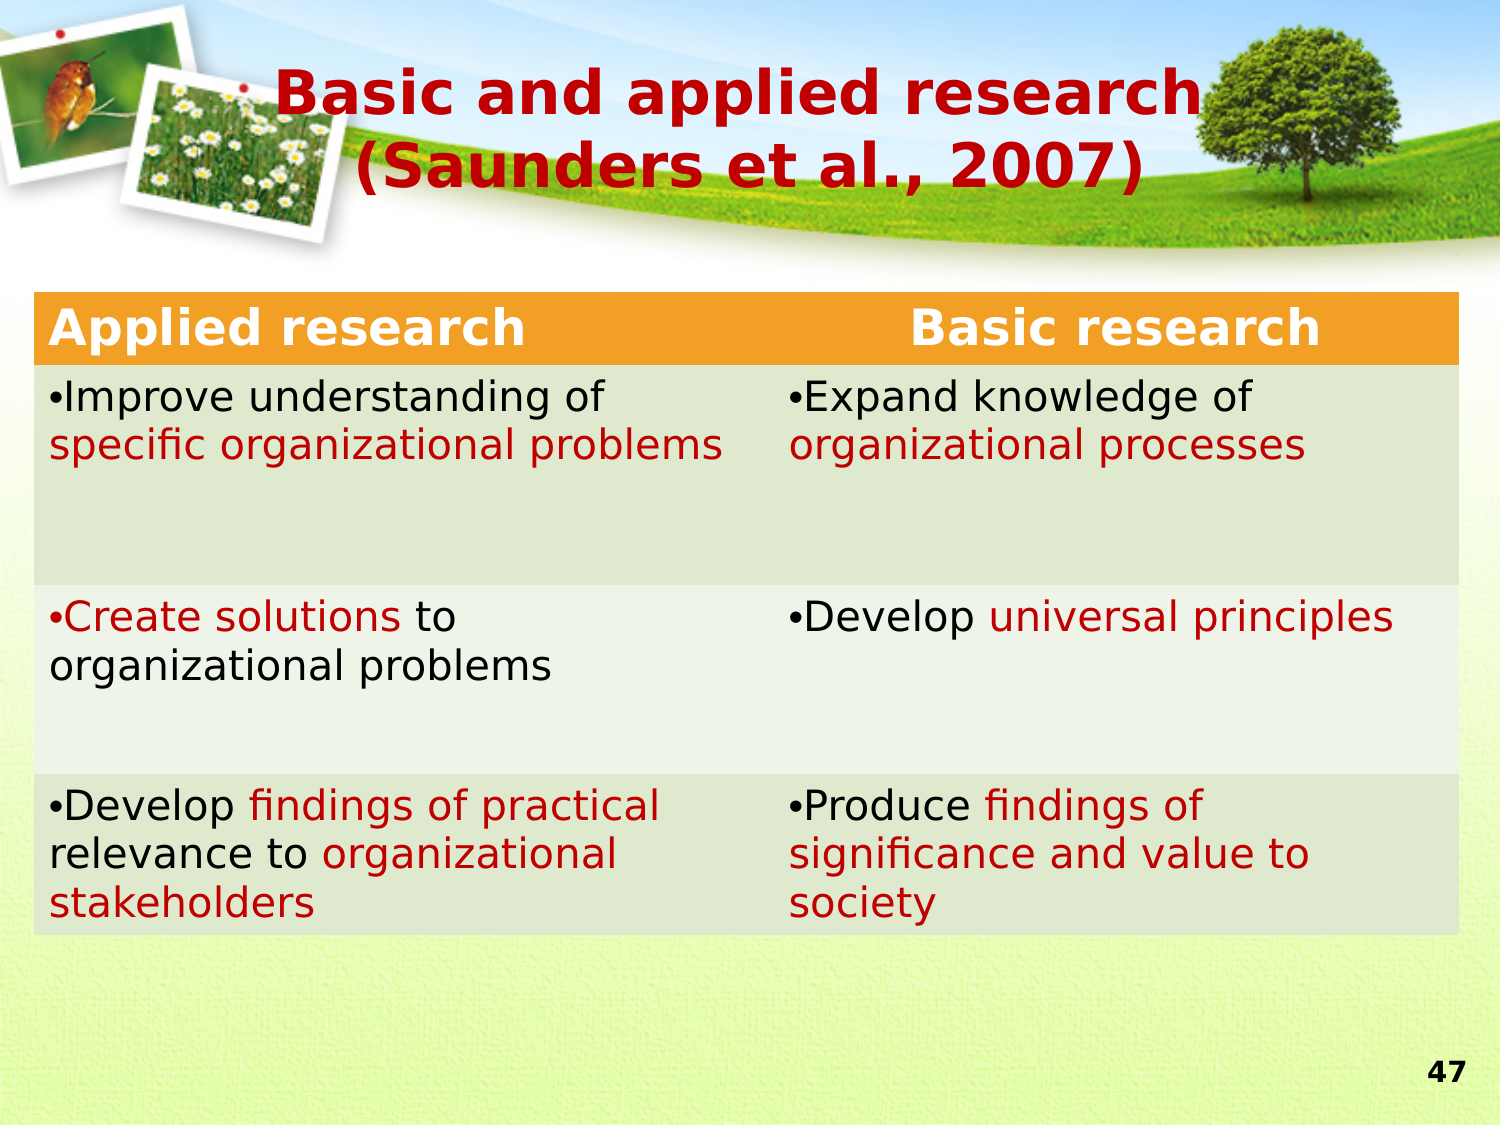

# Basic and applied research (Saunders et al., 2007)
| Applied research | Basic research |
| --- | --- |
| Improve understanding of specific organizational problems | Expand knowledge of organizational processes |
| Create solutions to organizational problems | Develop universal principles |
| Develop findings of practical relevance to organizational stakeholders | Produce findings of significance and value to society |
47